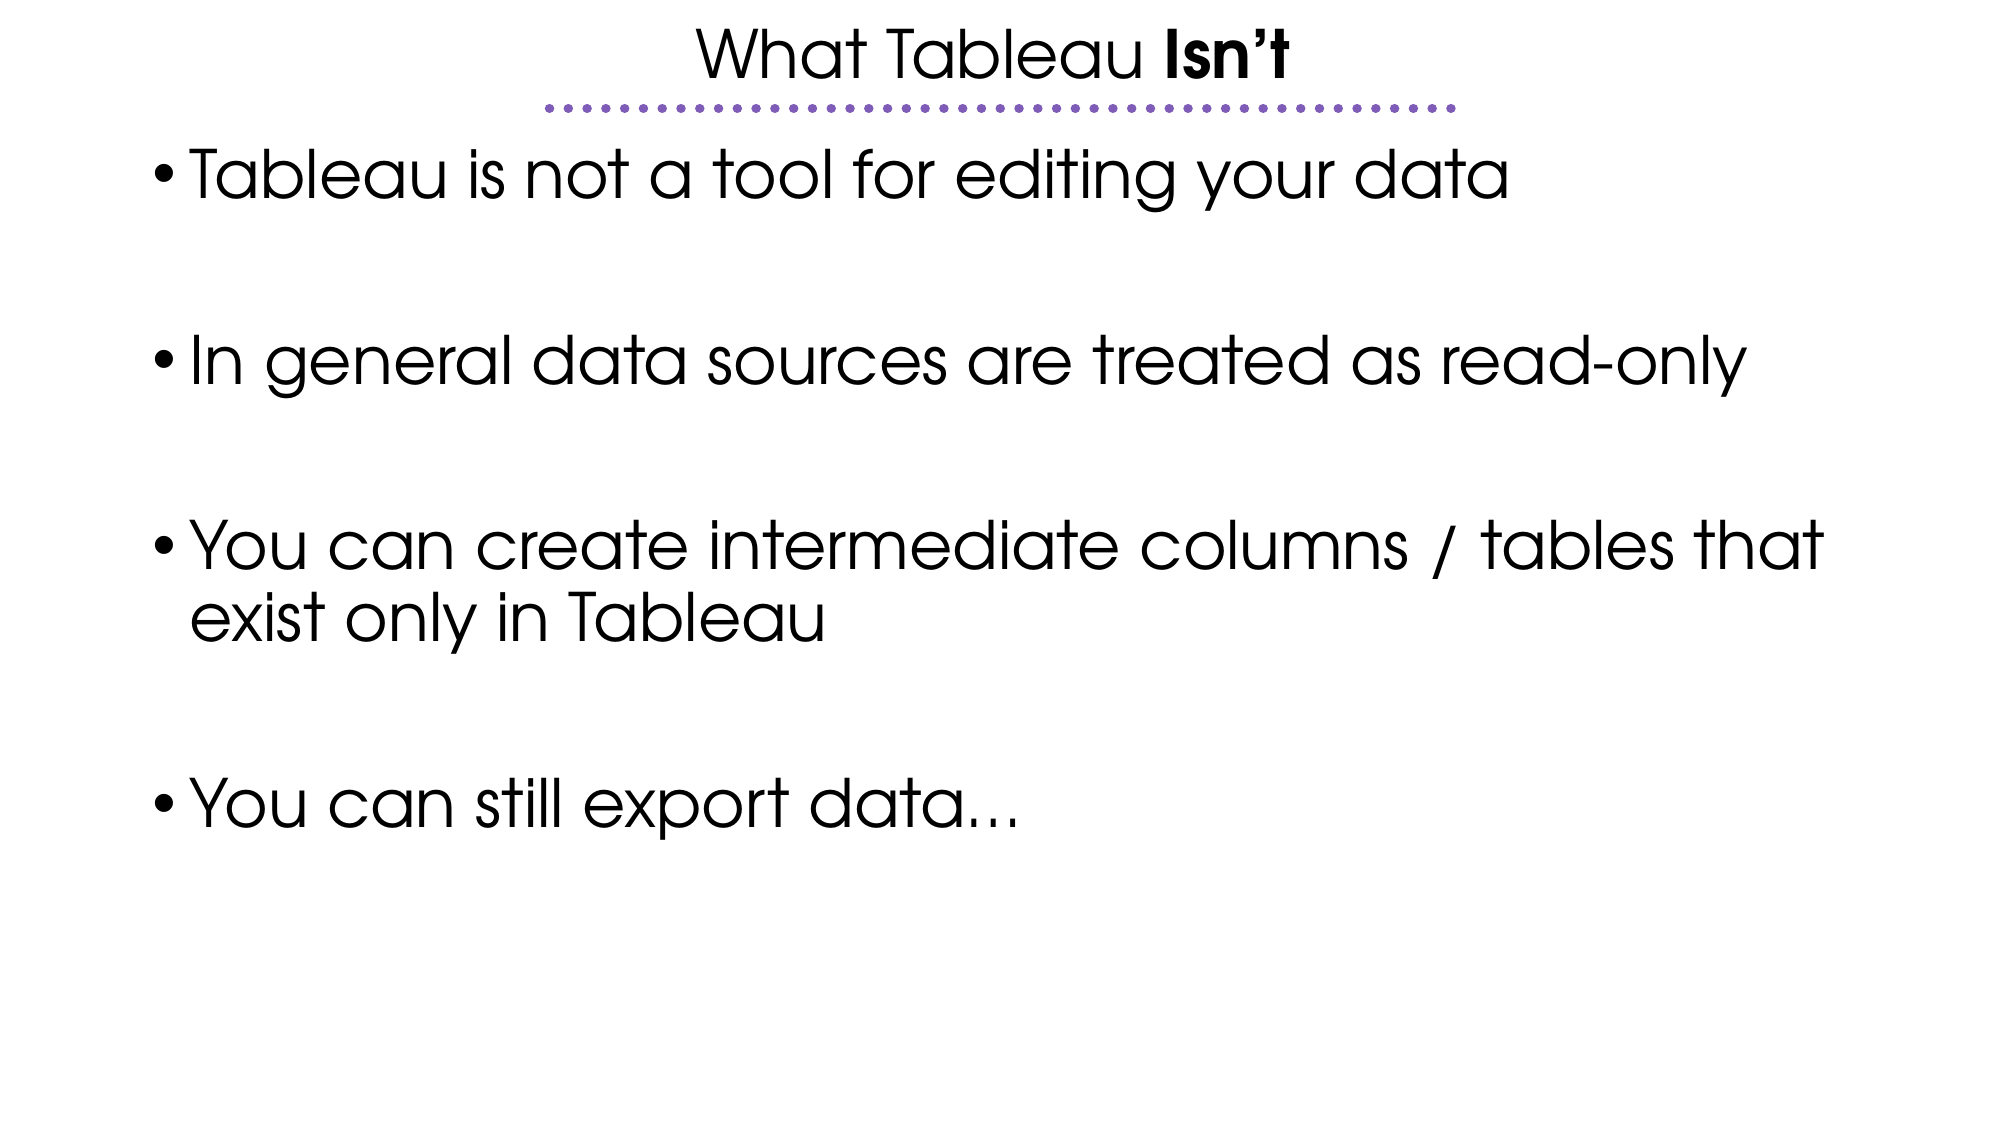

# What Tableau Isn’t
Tableau is not a tool for editing your data

In general data sources are treated as read-only

You can create intermediate columns / tables that exist only in Tableau

You can still export data…